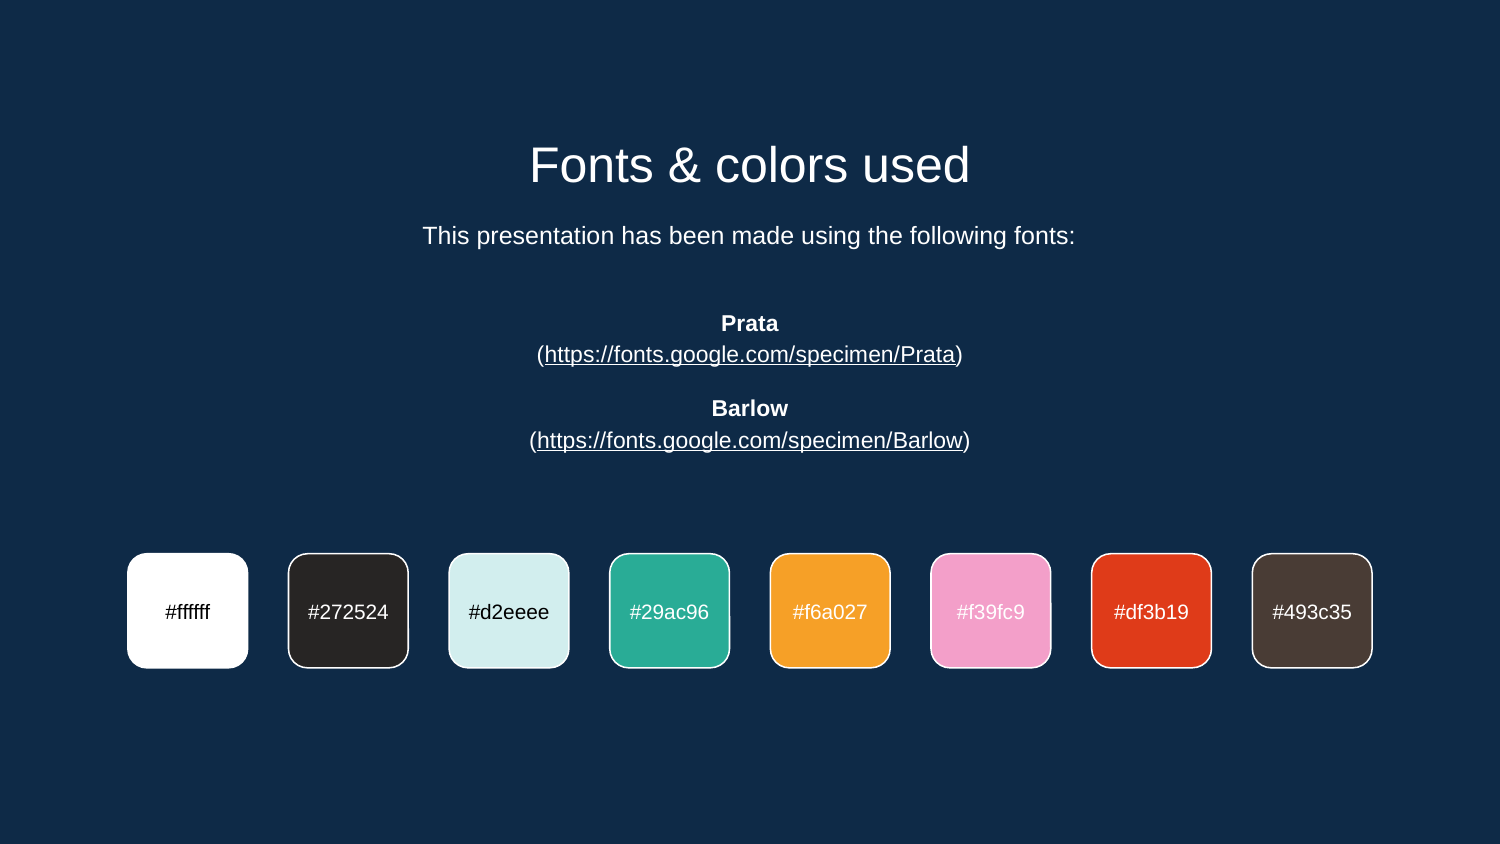

Fonts & colors used
This presentation has been made using the following fonts:

Prata
(https://fonts.google.com/specimen/Prata)

Barlow
(https://fonts.google.com/specimen/Barlow)

#ffffff
#272524
#d2eeee
#29ac96
#f6a027
#f39fc9
#df3b19
#493c35